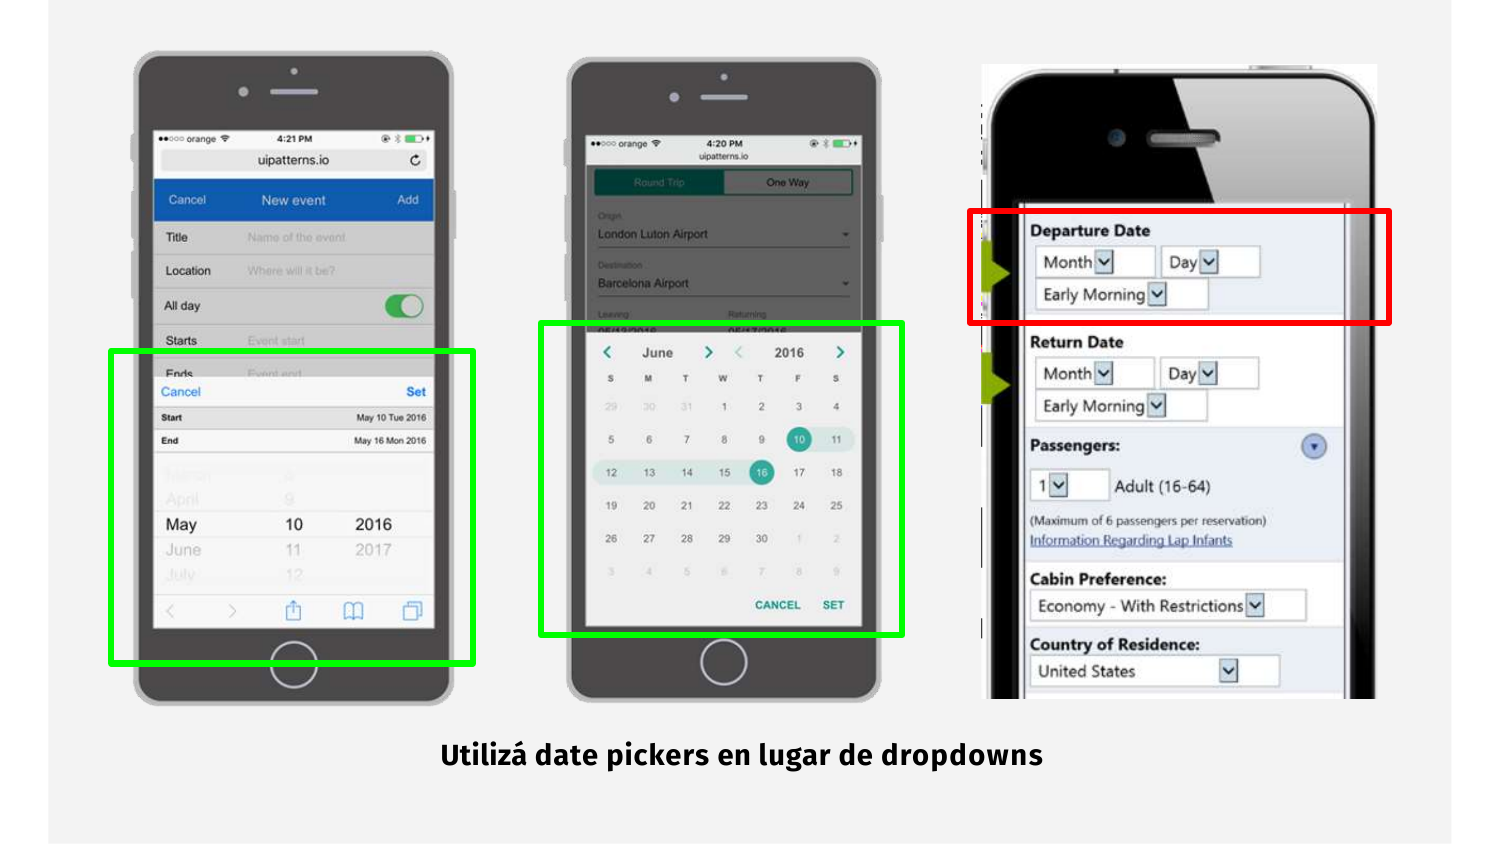

Utilizá date pickers en lugar de dropdowns